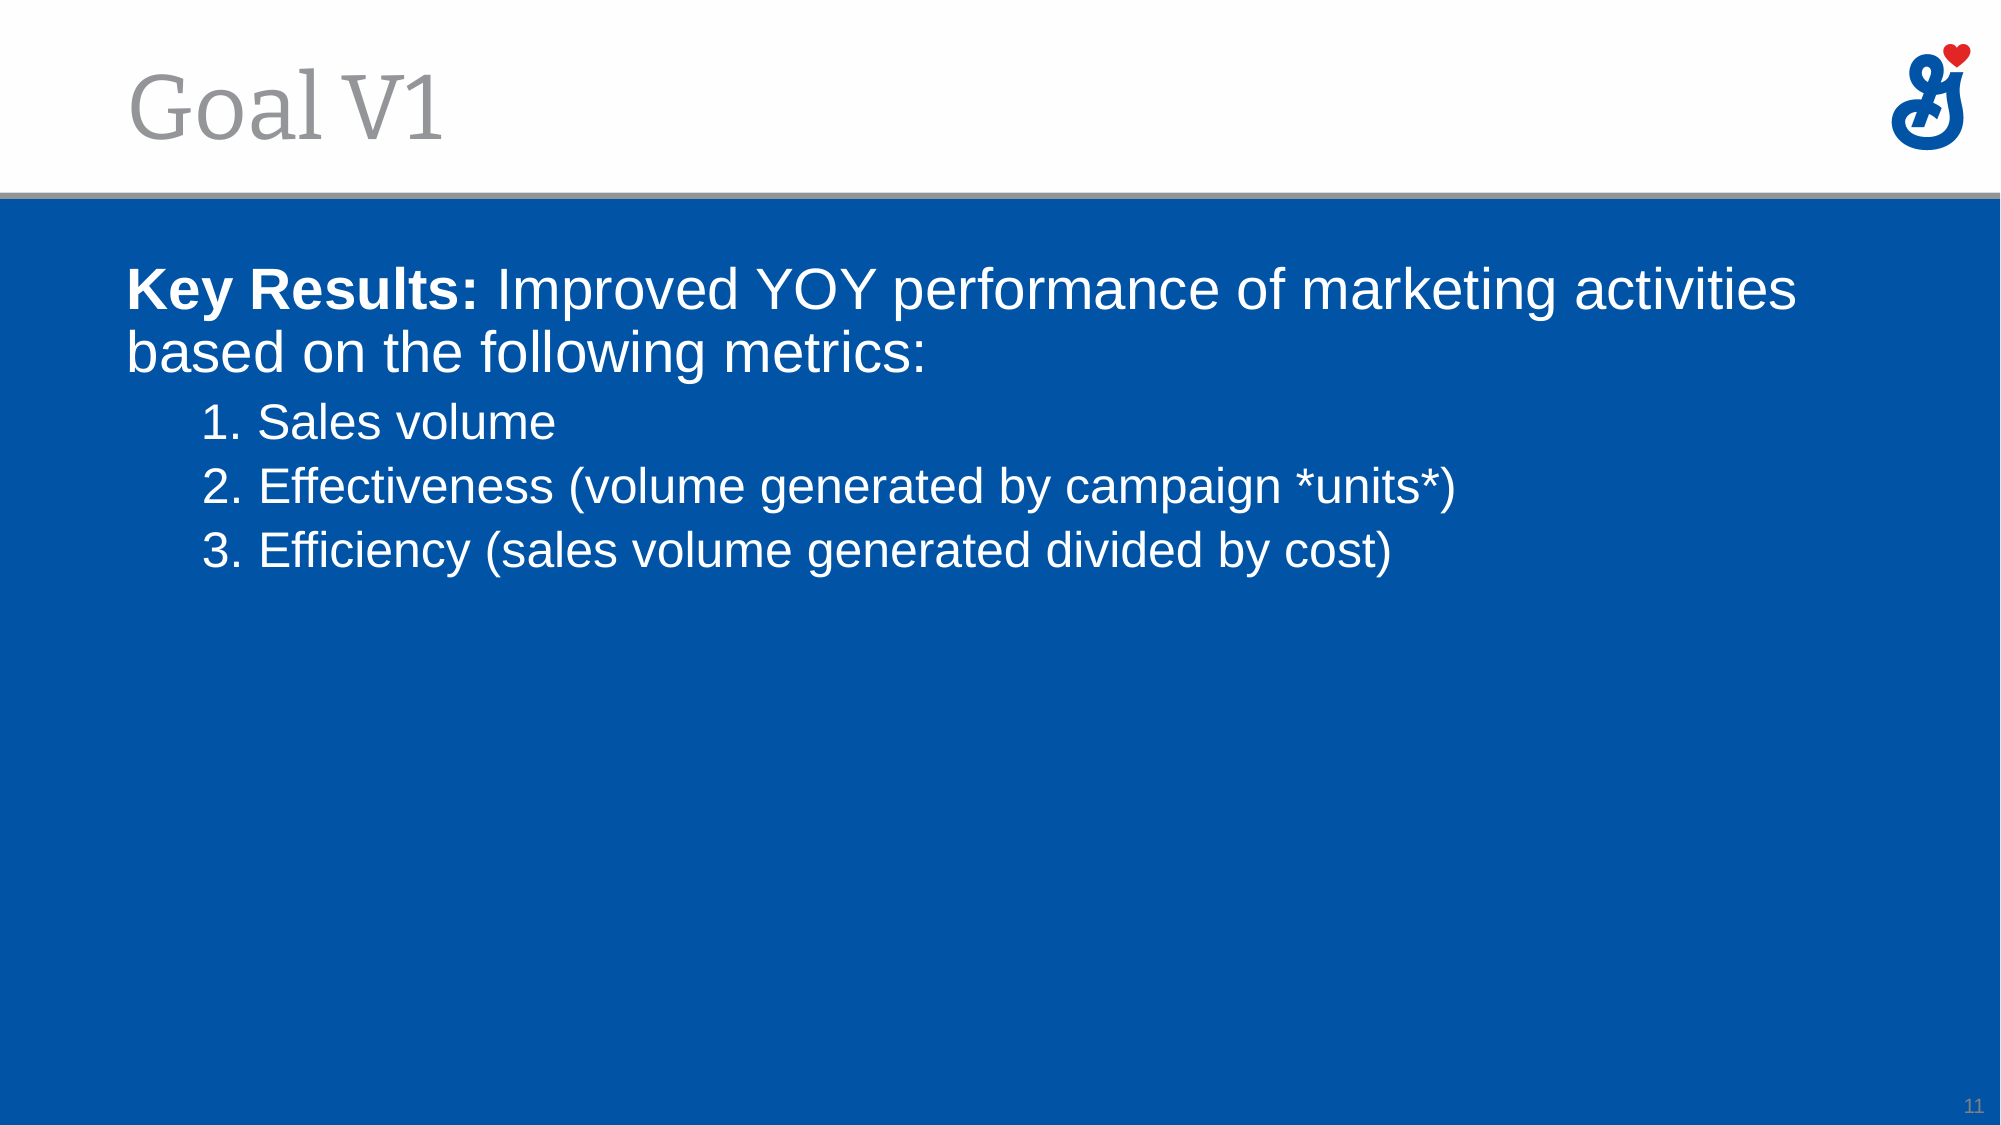

# Goal V1
Key Results: Improved YOY performance of marketing activities based on the following metrics:
Sales volume
Effectiveness (volume generated by campaign *units*)
Efficiency (sales volume generated divided by cost)